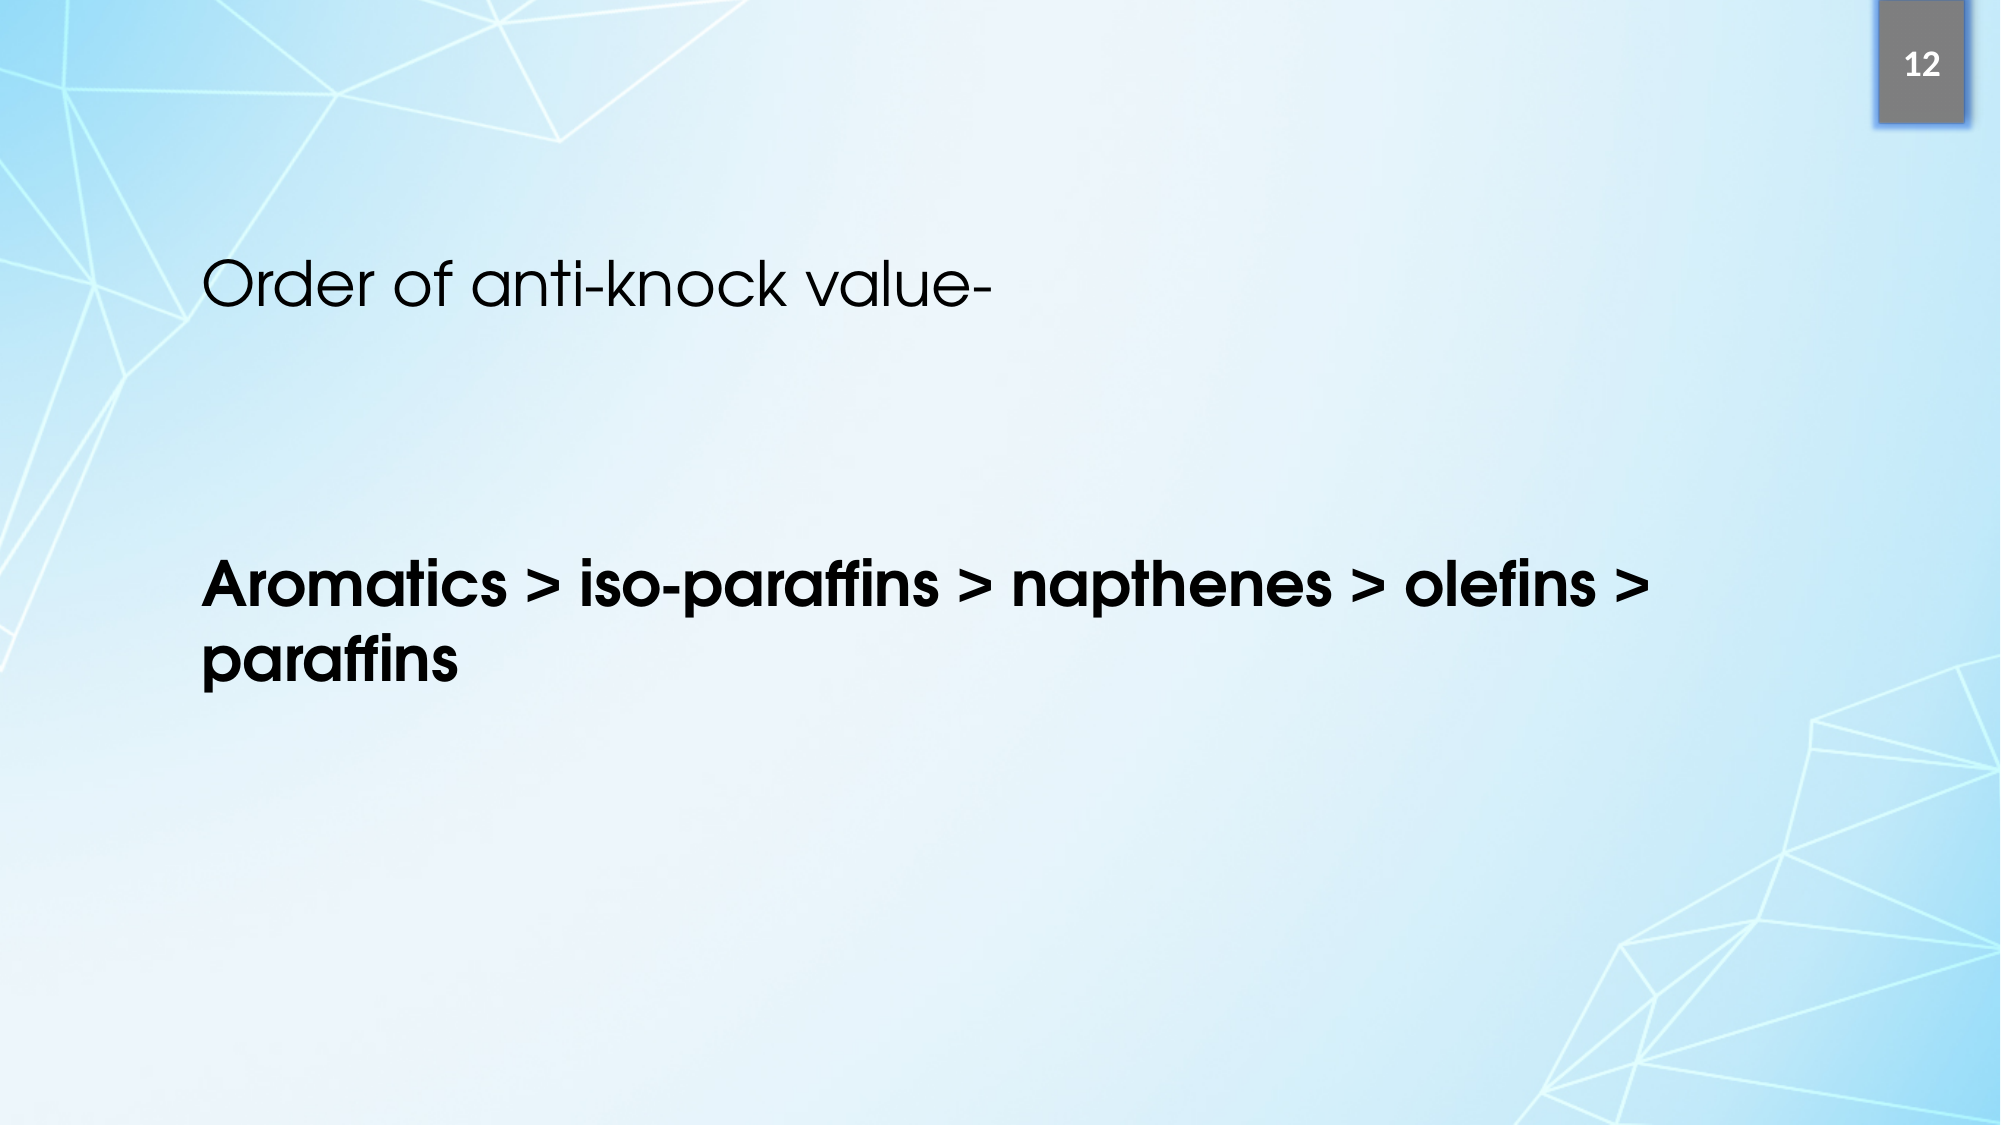

12
Order of anti-knock value-

Aromatics > iso-paraffins > napthenes > olefins > paraffins